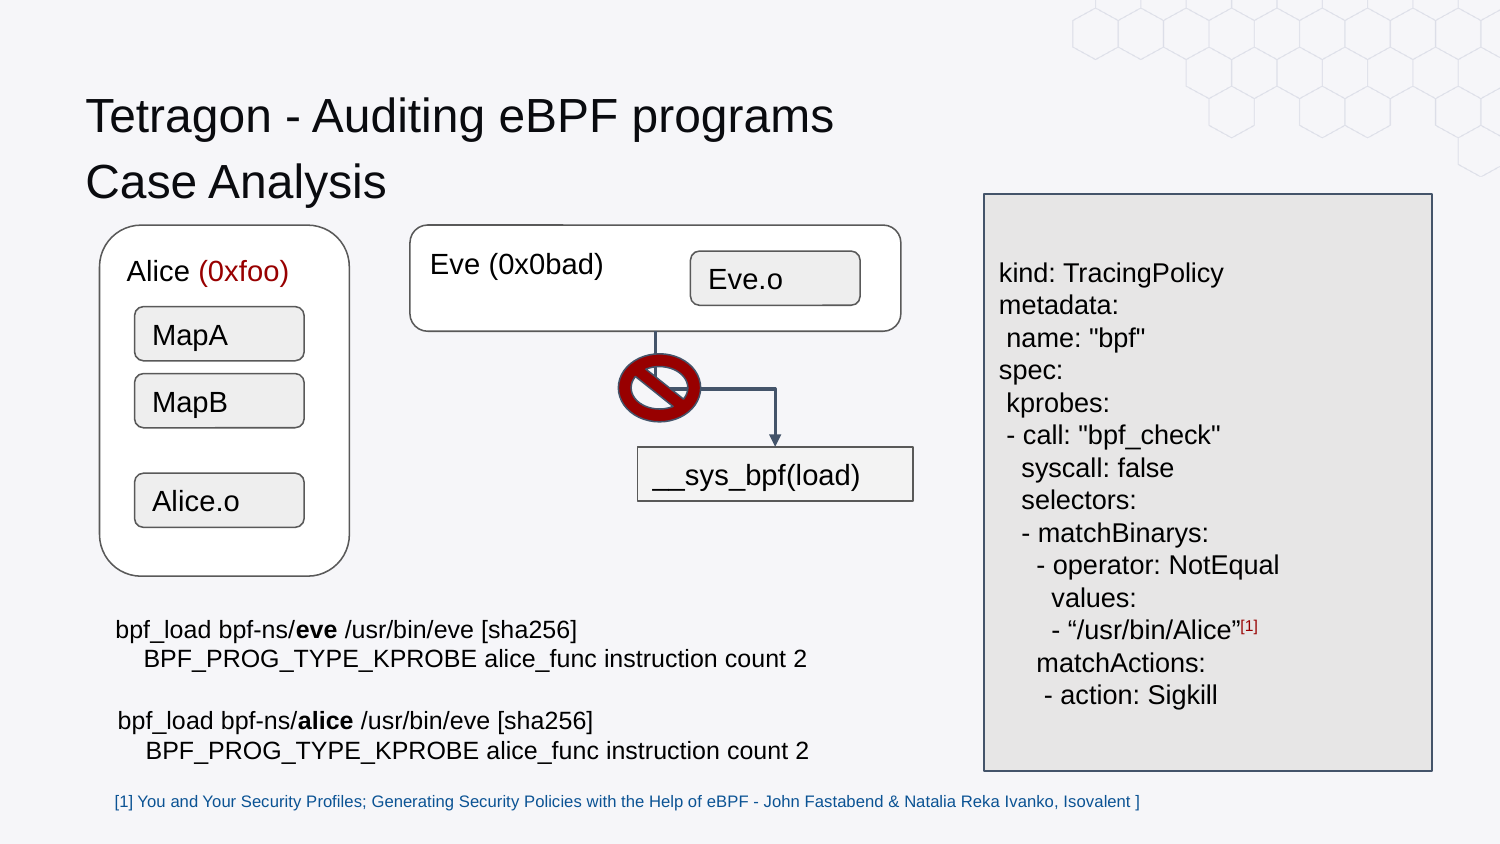

# Tetragon - Auditing eBPF programs
Case Analysis
kind: TracingPolicy
metadata:
 name: "bpf"
spec:
 kprobes:
 - call: "bpf_check"
   syscall: false
   selectors:
   - matchBinarys:
     - operator: NotEqual
       values:
       - “/usr/bin/Alice”[1]
     matchActions:
      - action: Sigkill
Alice (0xfoo)
Eve (0x0bad)
Eve.o
MapA

MapB
__sys_bpf(load)
Alice.o
bpf_load bpf-ns/eve /usr/bin/eve [sha256]
    BPF_PROG_TYPE_KPROBE alice_func instruction count 2

bpf_load bpf-ns/alice /usr/bin/eve [sha256]
    BPF_PROG_TYPE_KPROBE alice_func instruction count 2
[1] You and Your Security Profiles; Generating Security Policies with the Help of eBPF - John Fastabend & Natalia Reka Ivanko, Isovalent ]